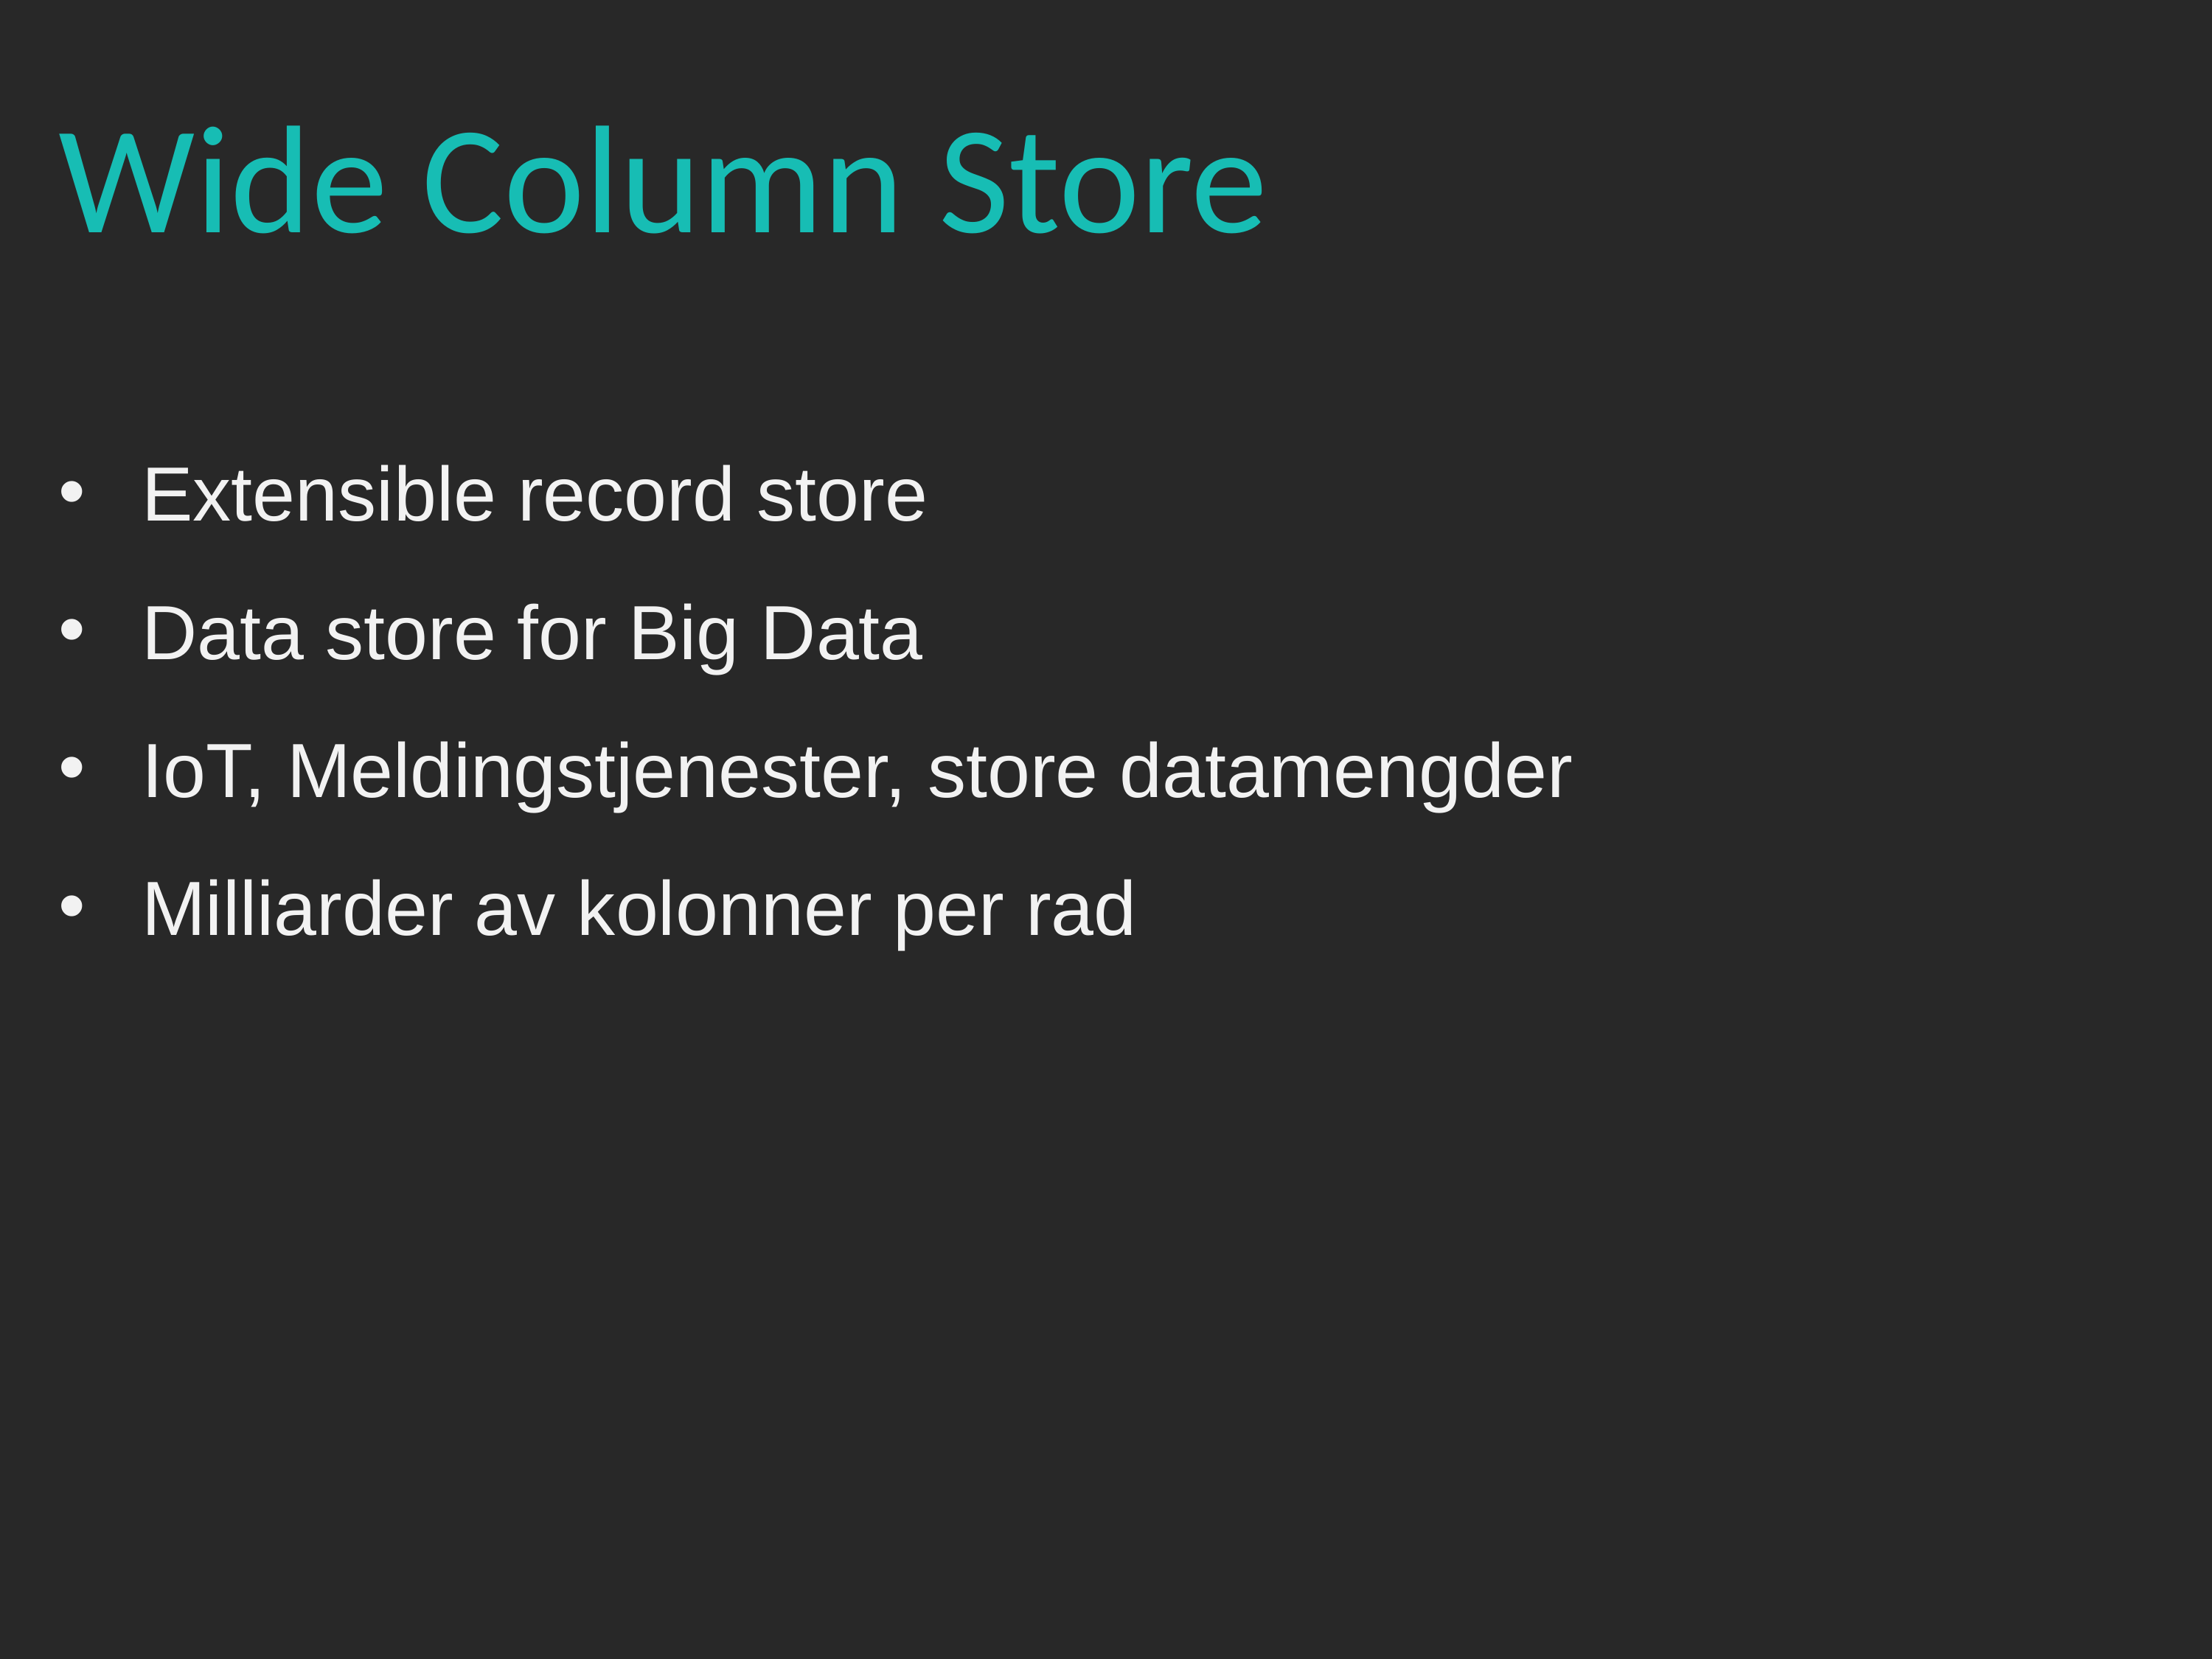

Wide Column Store
Extensible record store
Data store for Big Data
IoT, Meldingstjenester, store datamengder
Milliarder av kolonner per rad